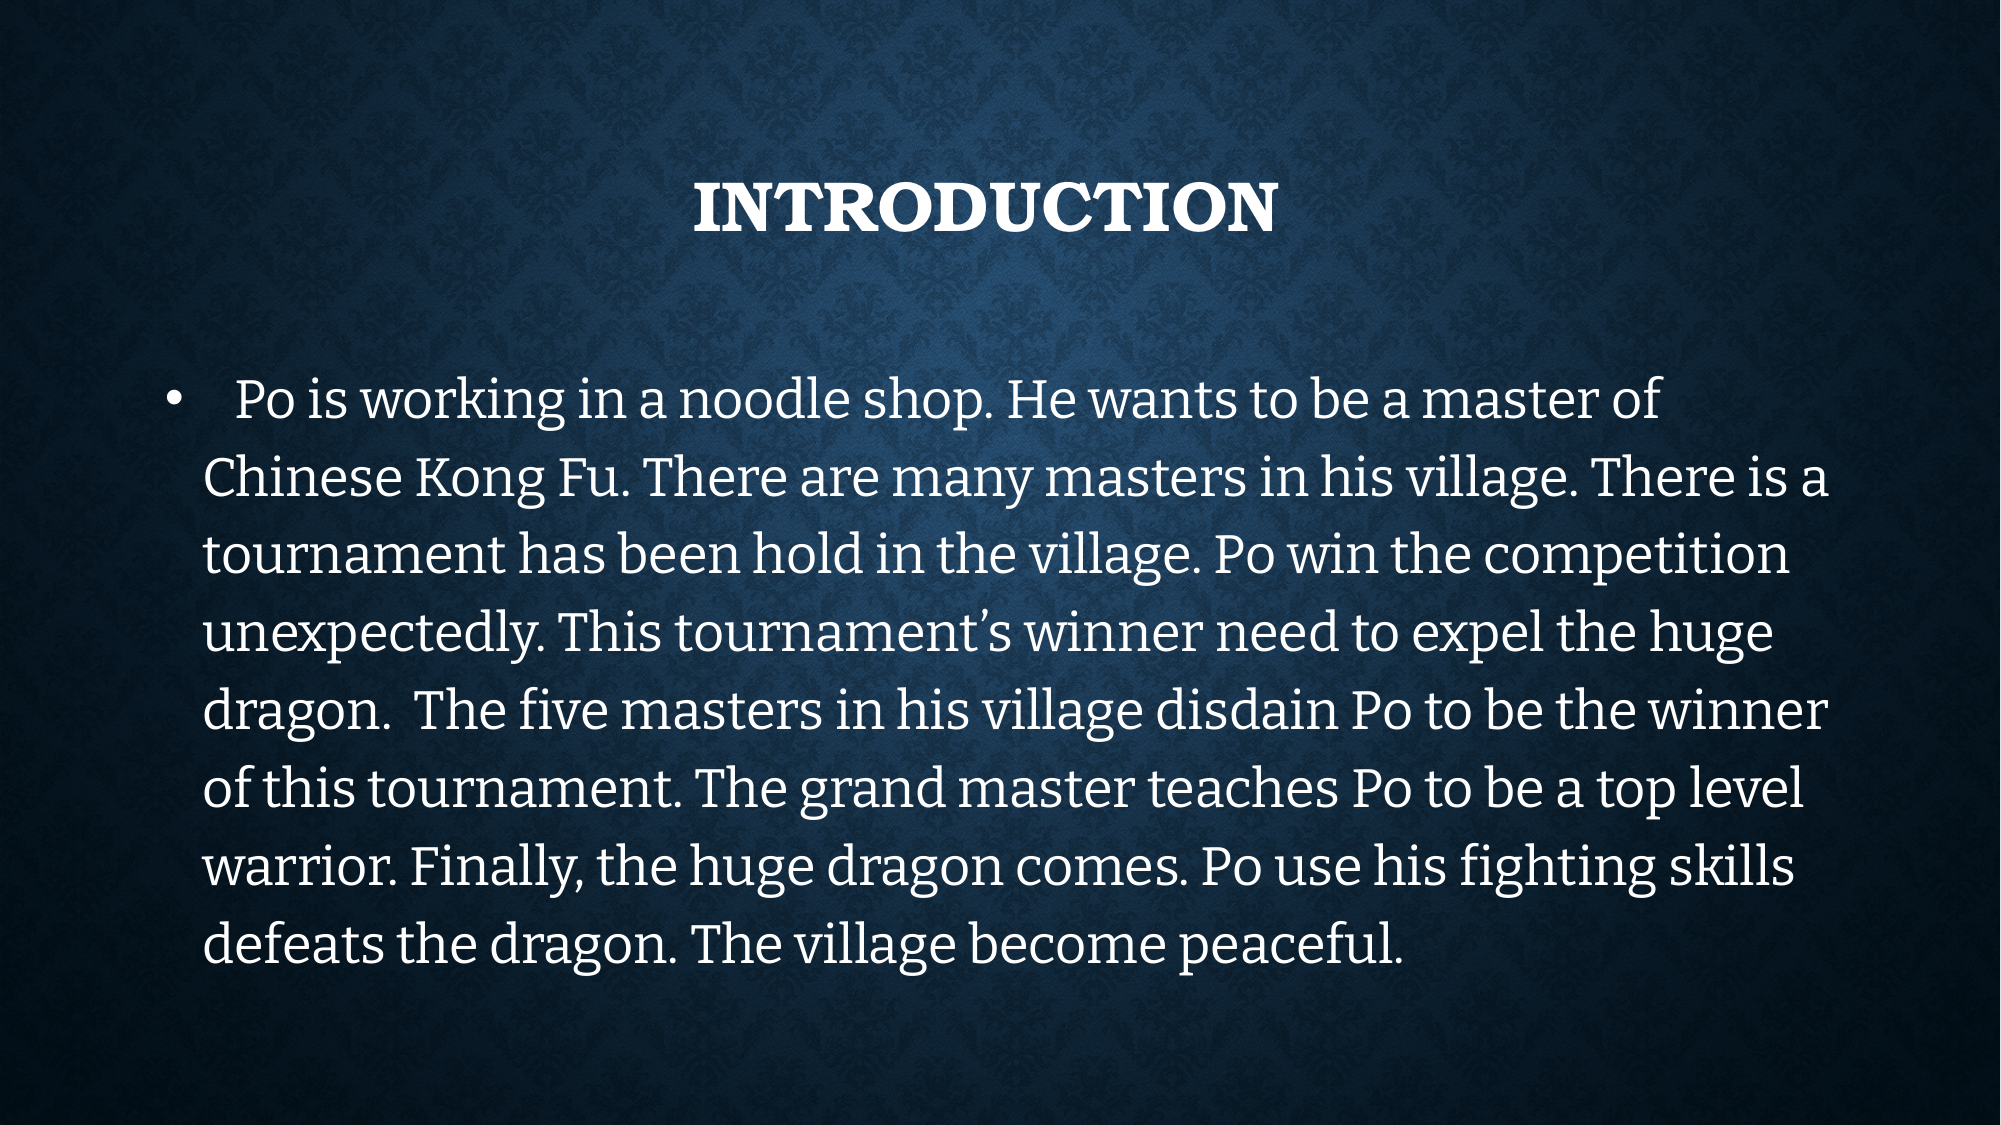

# Introduction
   Po is working in a noodle shop. He wants to be a master of Chinese Kong Fu. There are many masters in his village. There is a tournament has been hold in the village. Po win the competition unexpectedly. This tournament’s winner need to expel the huge dragon.  The five masters in his village disdain Po to be the winner of this tournament. The grand master teaches Po to be a top level warrior. Finally, the huge dragon comes. Po use his fighting skills defeats the dragon. The village become peaceful.